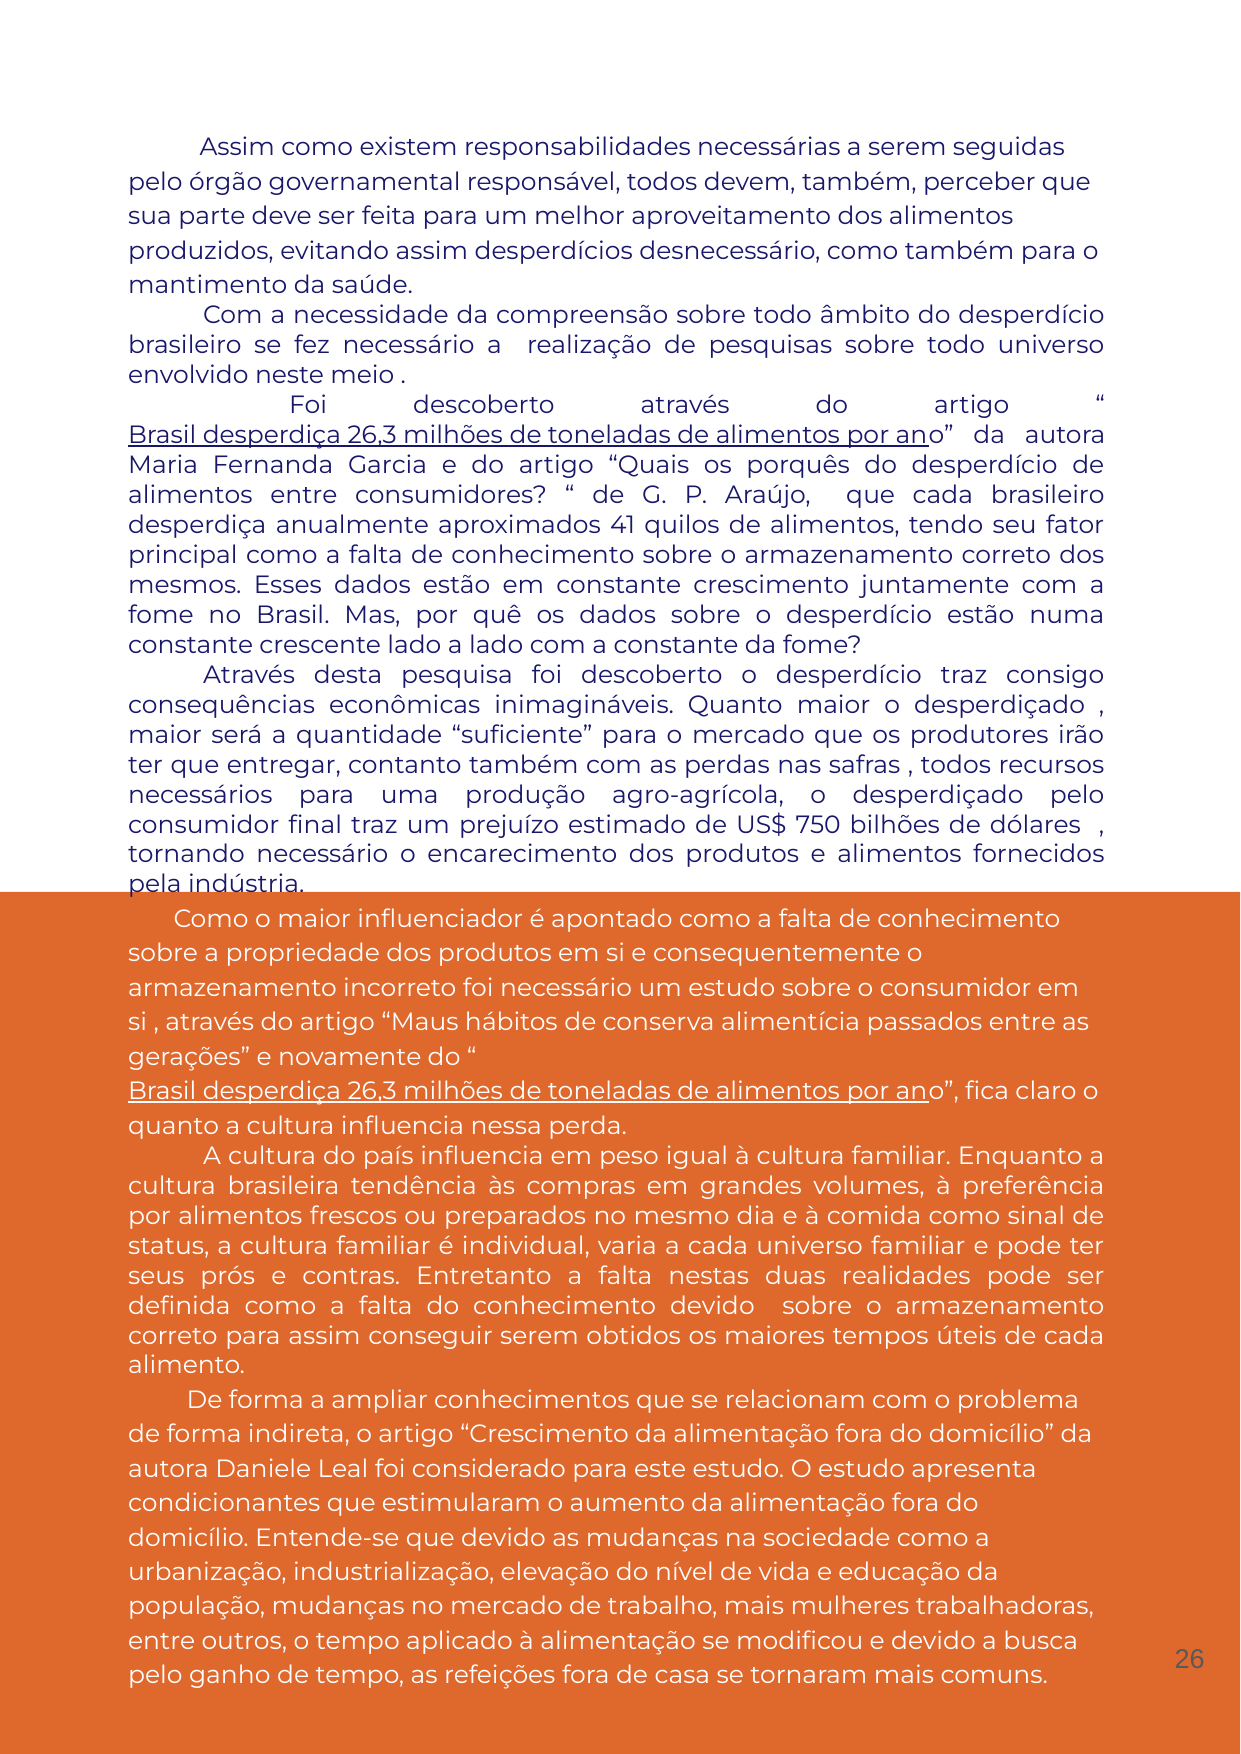

Assim como existem responsabilidades necessárias a serem seguidas pelo órgão governamental responsável, todos devem, também, perceber que sua parte deve ser feita para um melhor aproveitamento dos alimentos produzidos, evitando assim desperdícios desnecessário, como também para o mantimento da saúde.
Com a necessidade da compreensão sobre todo âmbito do desperdício brasileiro se fez necessário a  realização de pesquisas sobre todo universo envolvido neste meio .
 Foi descoberto através do artigo “Brasil desperdiça 26,3 milhões de toneladas de alimentos por ano” da autora Maria Fernanda Garcia e do artigo “Quais os porquês do desperdício de alimentos entre consumidores? “ de G. P. Araújo,  que cada brasileiro desperdiça anualmente aproximados 41 quilos de alimentos, tendo seu fator principal como a falta de conhecimento sobre o armazenamento correto dos mesmos. Esses dados estão em constante crescimento juntamente com a fome no Brasil. Mas, por quê os dados sobre o desperdício estão numa constante crescente lado a lado com a constante da fome?
Através desta pesquisa foi descoberto o desperdício traz consigo consequências econômicas inimagináveis. Quanto maior o desperdiçado , maior será a quantidade “suficiente” para o mercado que os produtores irão ter que entregar, contanto também com as perdas nas safras , todos recursos necessários para uma produção agro-agrícola, o desperdiçado pelo consumidor final traz um prejuízo estimado de US$ 750 bilhões de dólares  , tornando necessário o encarecimento dos produtos e alimentos fornecidos pela indústria.
       Como o maior influenciador é apontado como a falta de conhecimento sobre a propriedade dos produtos em si e consequentemente o armazenamento incorreto foi necessário um estudo sobre o consumidor em si , através do artigo “Maus hábitos de conserva alimentícia passados entre as gerações” e novamente do “Brasil desperdiça 26,3 milhões de toneladas de alimentos por ano”, fica claro o quanto a cultura influencia nessa perda.
A cultura do país influencia em peso igual à cultura familiar. Enquanto a cultura brasileira tendência às compras em grandes volumes, à preferência por alimentos frescos ou preparados no mesmo dia e à comida como sinal de status, a cultura familiar é individual, varia a cada universo familiar e pode ter seus prós e contras. Entretanto a falta nestas duas realidades pode ser definida como a falta do conhecimento devido  sobre o armazenamento correto para assim conseguir serem obtidos os maiores tempos úteis de cada alimento.
         De forma a ampliar conhecimentos que se relacionam com o problema de forma indireta, o artigo “Crescimento da alimentação fora do domicílio” da autora Daniele Leal foi considerado para este estudo. O estudo apresenta condicionantes que estimularam o aumento da alimentação fora do domicílio. Entende-se que devido as mudanças na sociedade como a urbanização, industrialização, elevação do nível de vida e educação da população, mudanças no mercado de trabalho, mais mulheres trabalhadoras, entre outros, o tempo aplicado à alimentação se modificou e devido a busca pelo ganho de tempo, as refeições fora de casa se tornaram mais comuns.

26